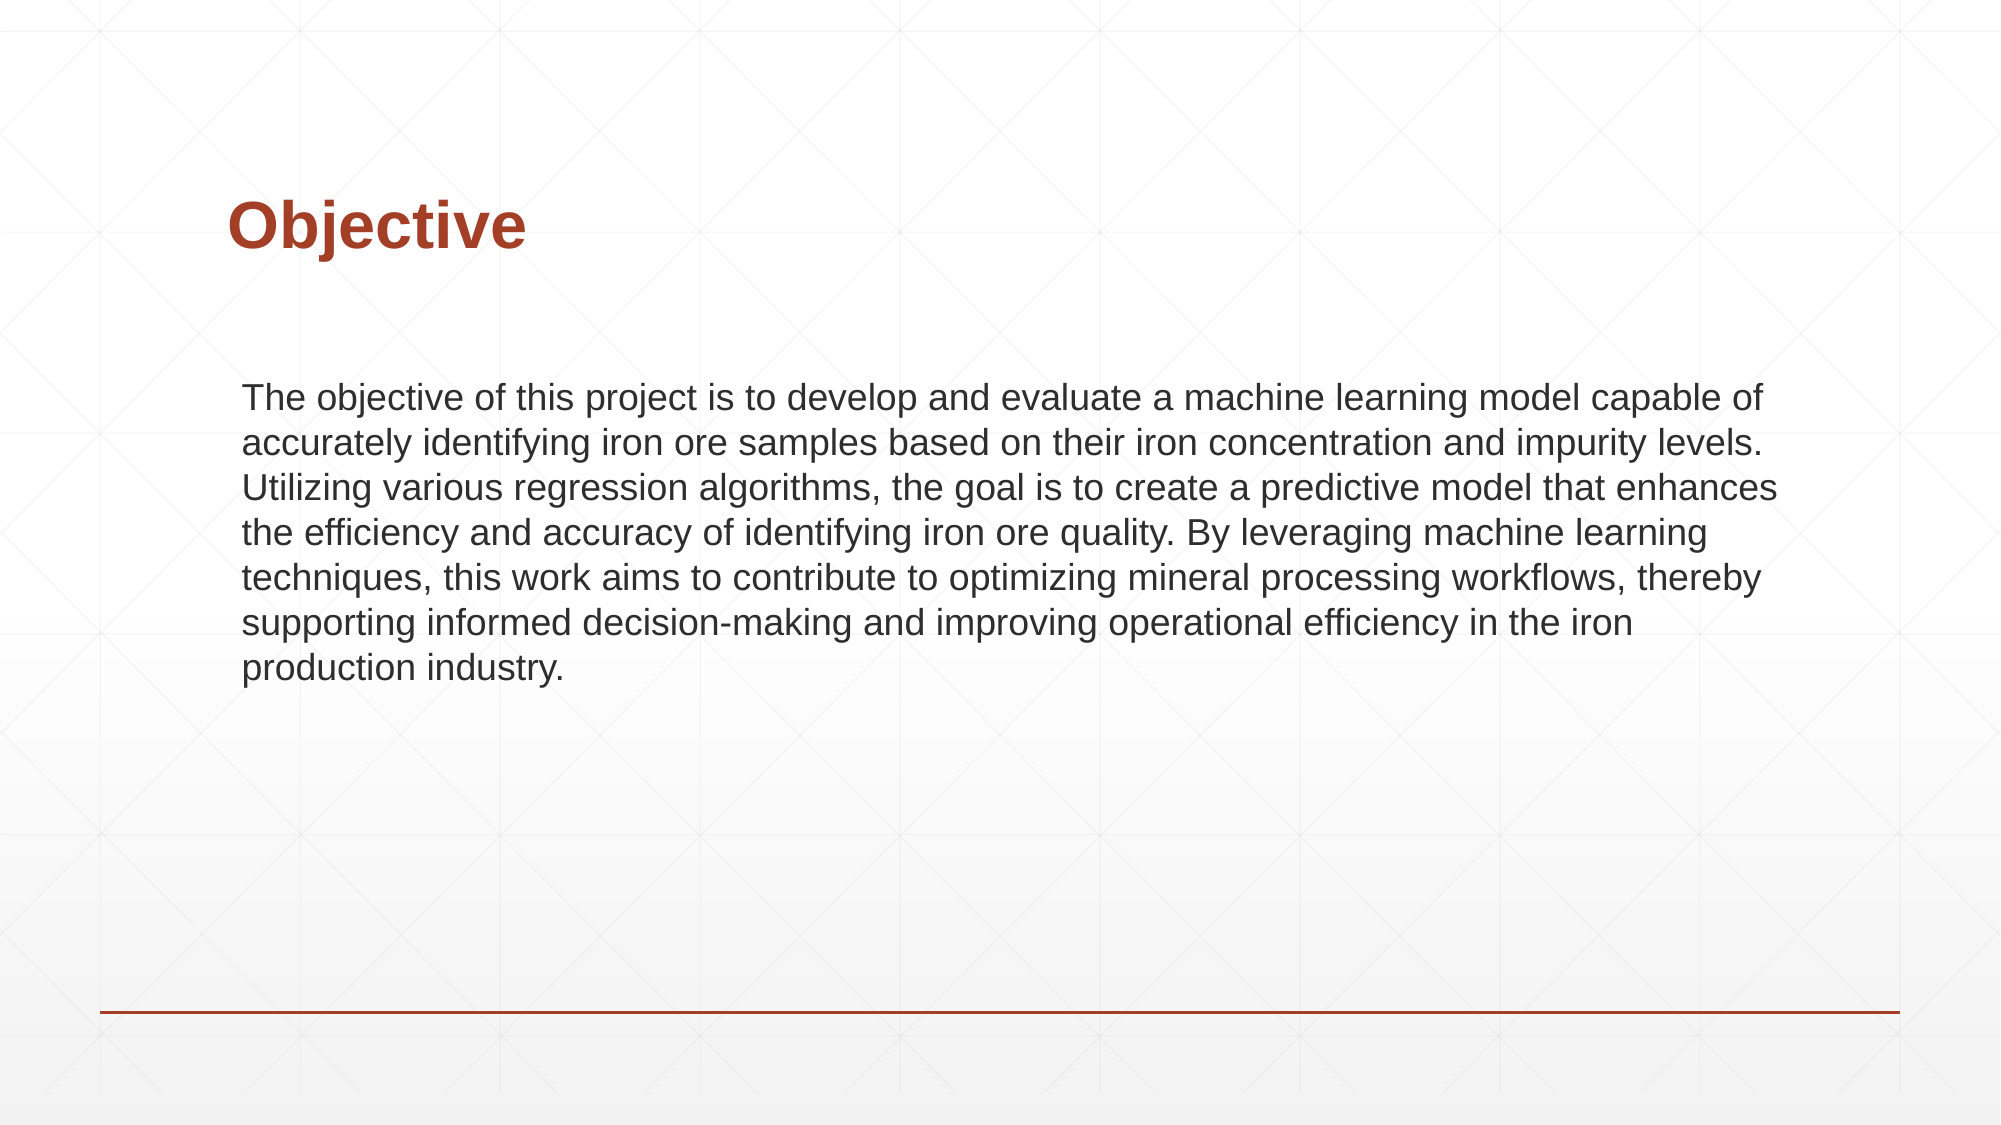

# Objective
The objective of this project is to develop and evaluate a machine learning model capable of accurately identifying iron ore samples based on their iron concentration and impurity levels. Utilizing various regression algorithms, the goal is to create a predictive model that enhances the efficiency and accuracy of identifying iron ore quality. By leveraging machine learning techniques, this work aims to contribute to optimizing mineral processing workflows, thereby supporting informed decision-making and improving operational efficiency in the iron production industry.